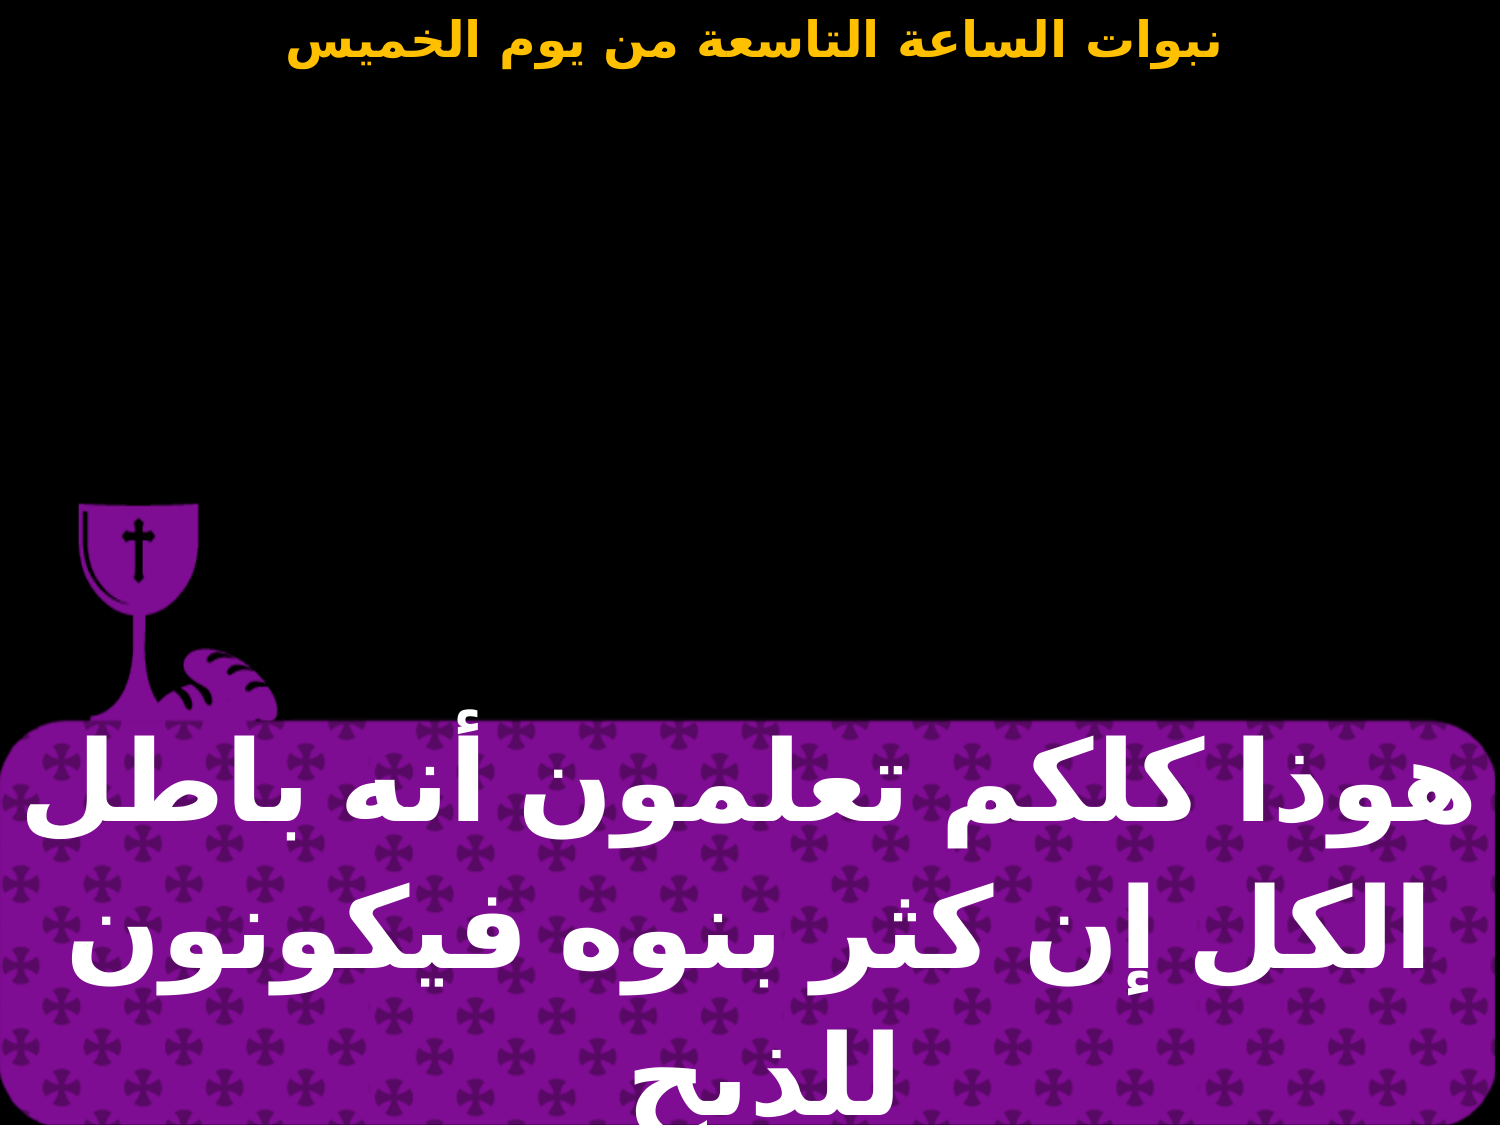

| هوذا كلكم تعلمون أنه باطل الكل إن كثر بنوه فيكونون للذبح |
| --- |